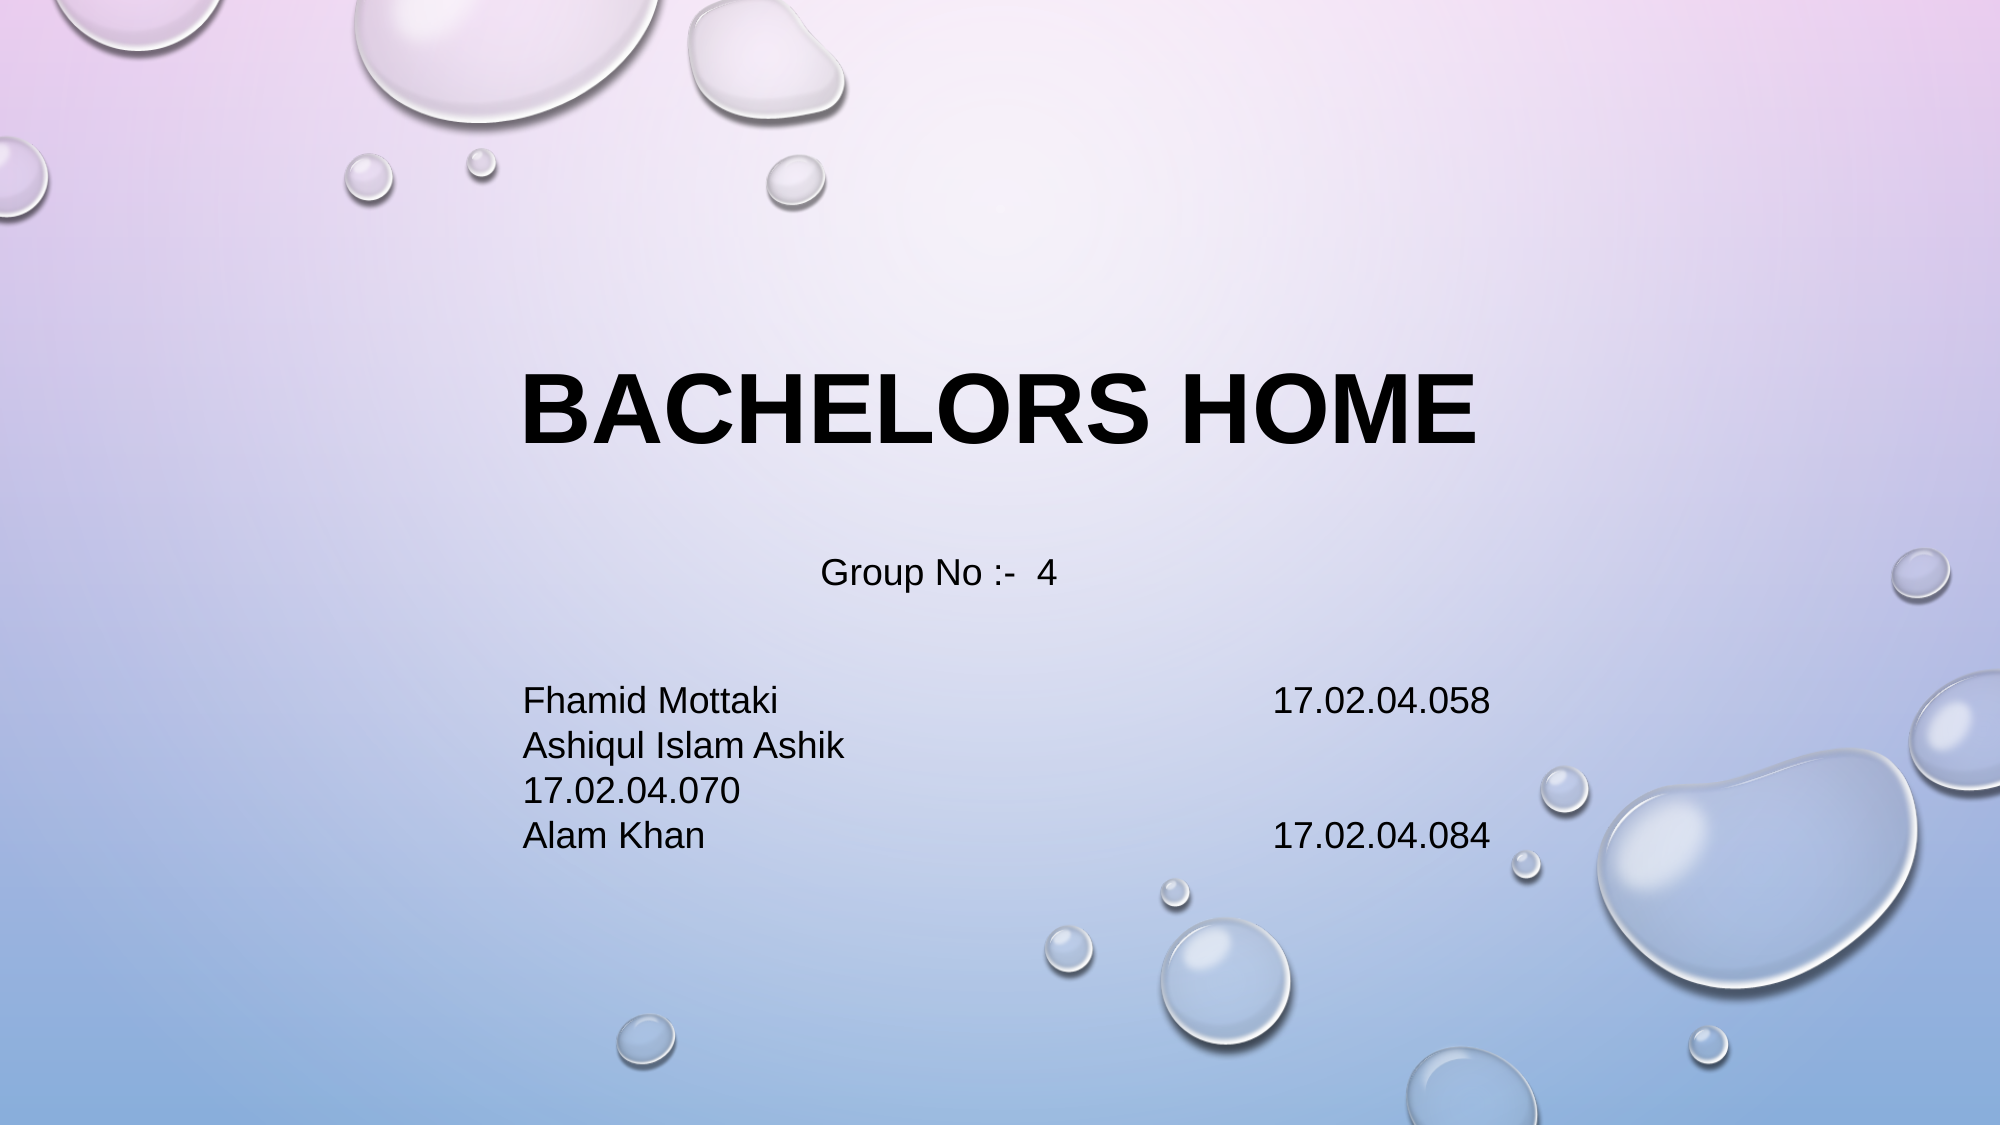

# BACHELORS hoME
Group No :-  4
Fhamid Mottaki				17.02.04.058
Ashiqul Islam Ashik				17.02.04.070
Alam Khan				17.02.04.084